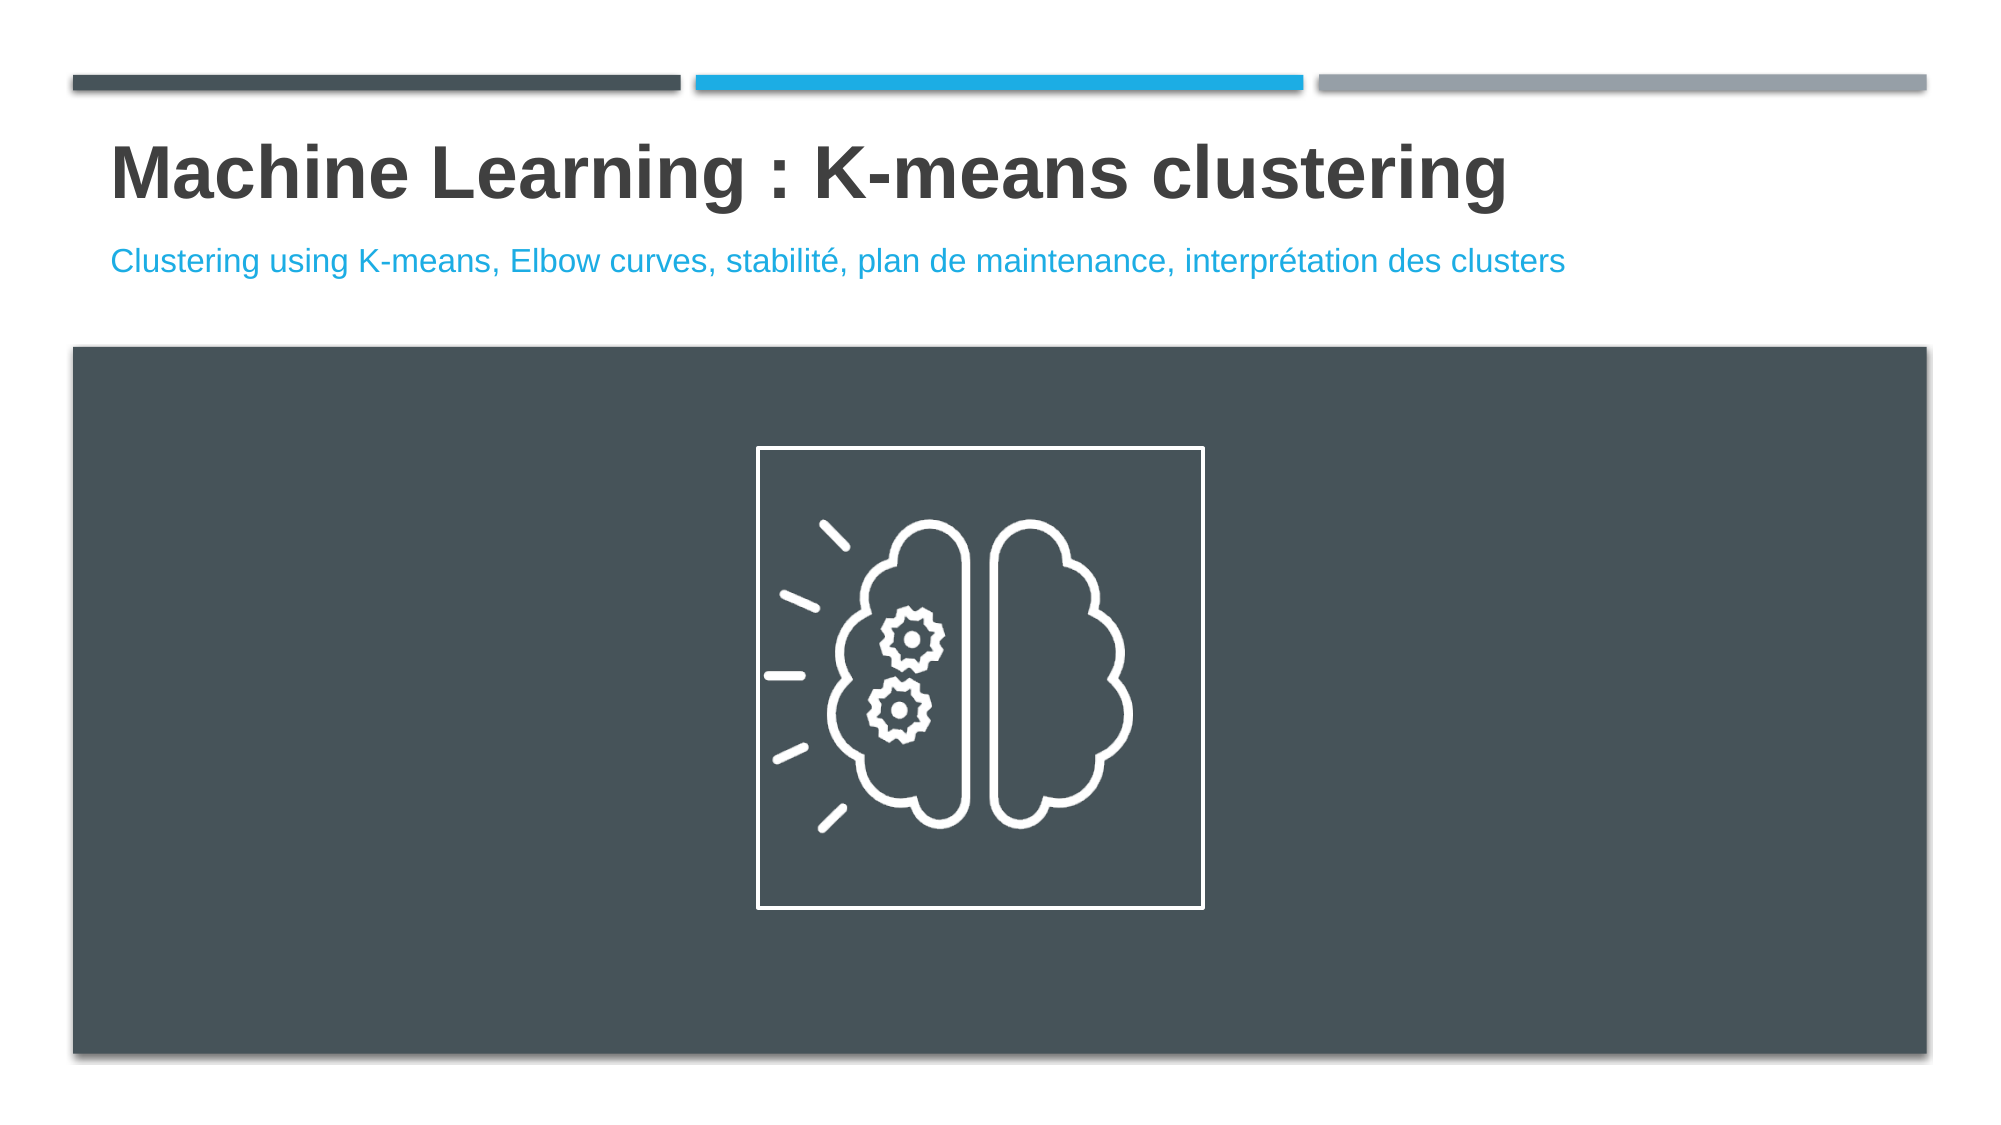

# Machine Learning : K-means clustering
Clustering using K-means, Elbow curves, stabilité, plan de maintenance, interprétation des clusters